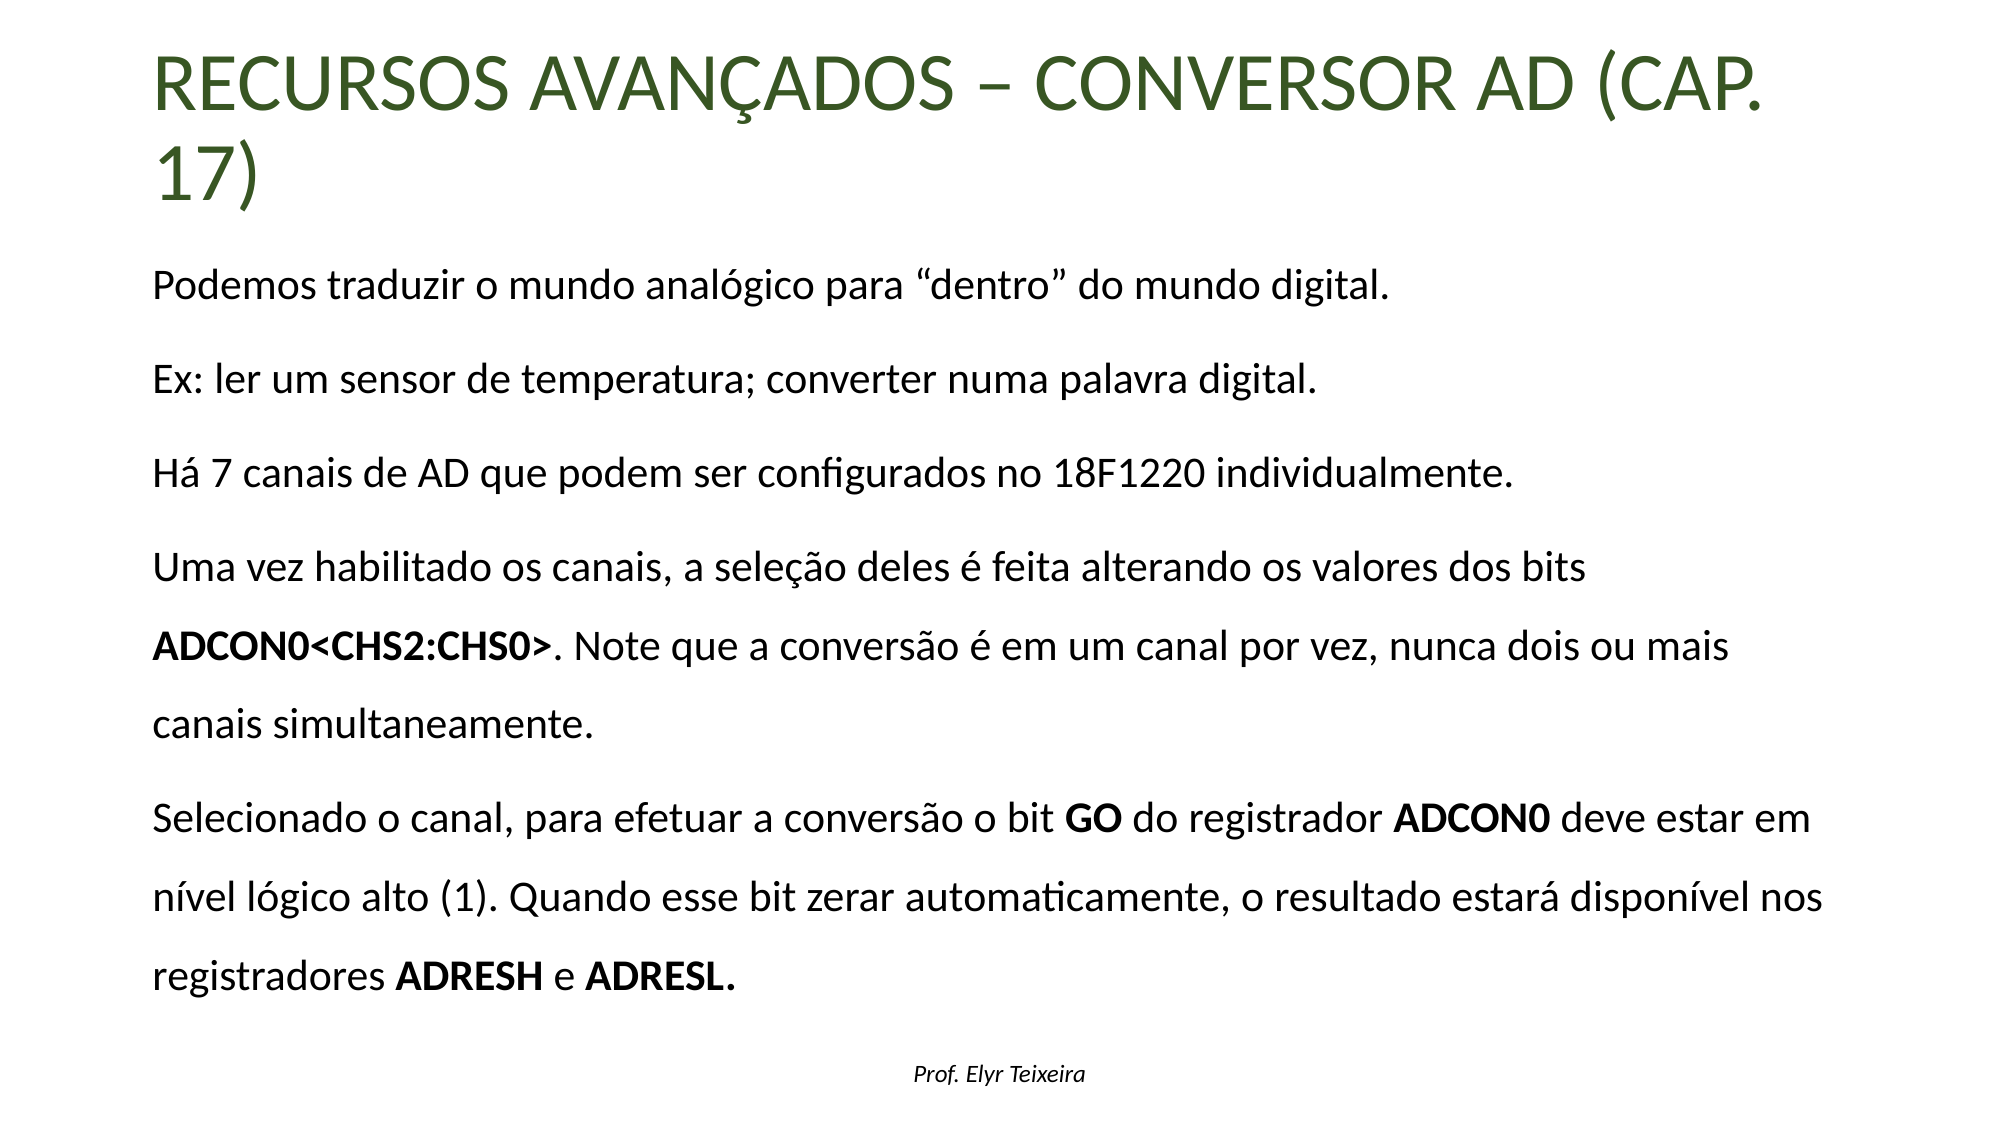

# Recursos avançados – Conversor ad (cap. 17)
Podemos traduzir o mundo analógico para “dentro” do mundo digital.
Ex: ler um sensor de temperatura; converter numa palavra digital.
Há 7 canais de AD que podem ser configurados no 18F1220 individualmente.
Uma vez habilitado os canais, a seleção deles é feita alterando os valores dos bits ADCON0<CHS2:CHS0>. Note que a conversão é em um canal por vez, nunca dois ou mais canais simultaneamente.
Selecionado o canal, para efetuar a conversão o bit GO do registrador ADCON0 deve estar em nível lógico alto (1). Quando esse bit zerar automaticamente, o resultado estará disponível nos registradores ADRESH e ADRESL.